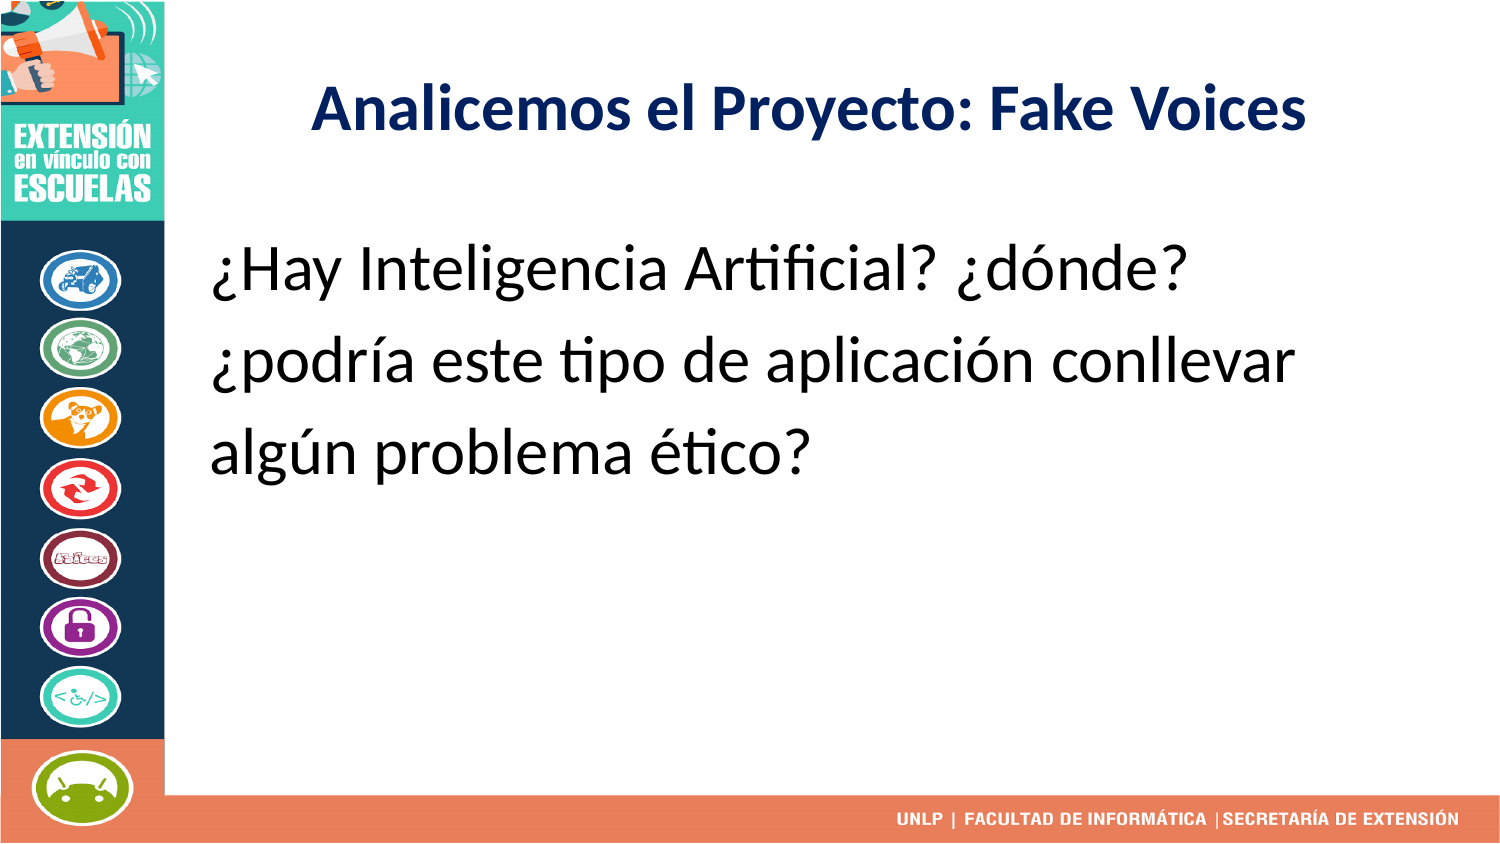

# Analicemos el Proyecto: Fake Voices
¿Hay Inteligencia Artificial? ¿dónde? ¿podría este tipo de aplicación conllevar algún problema ético?